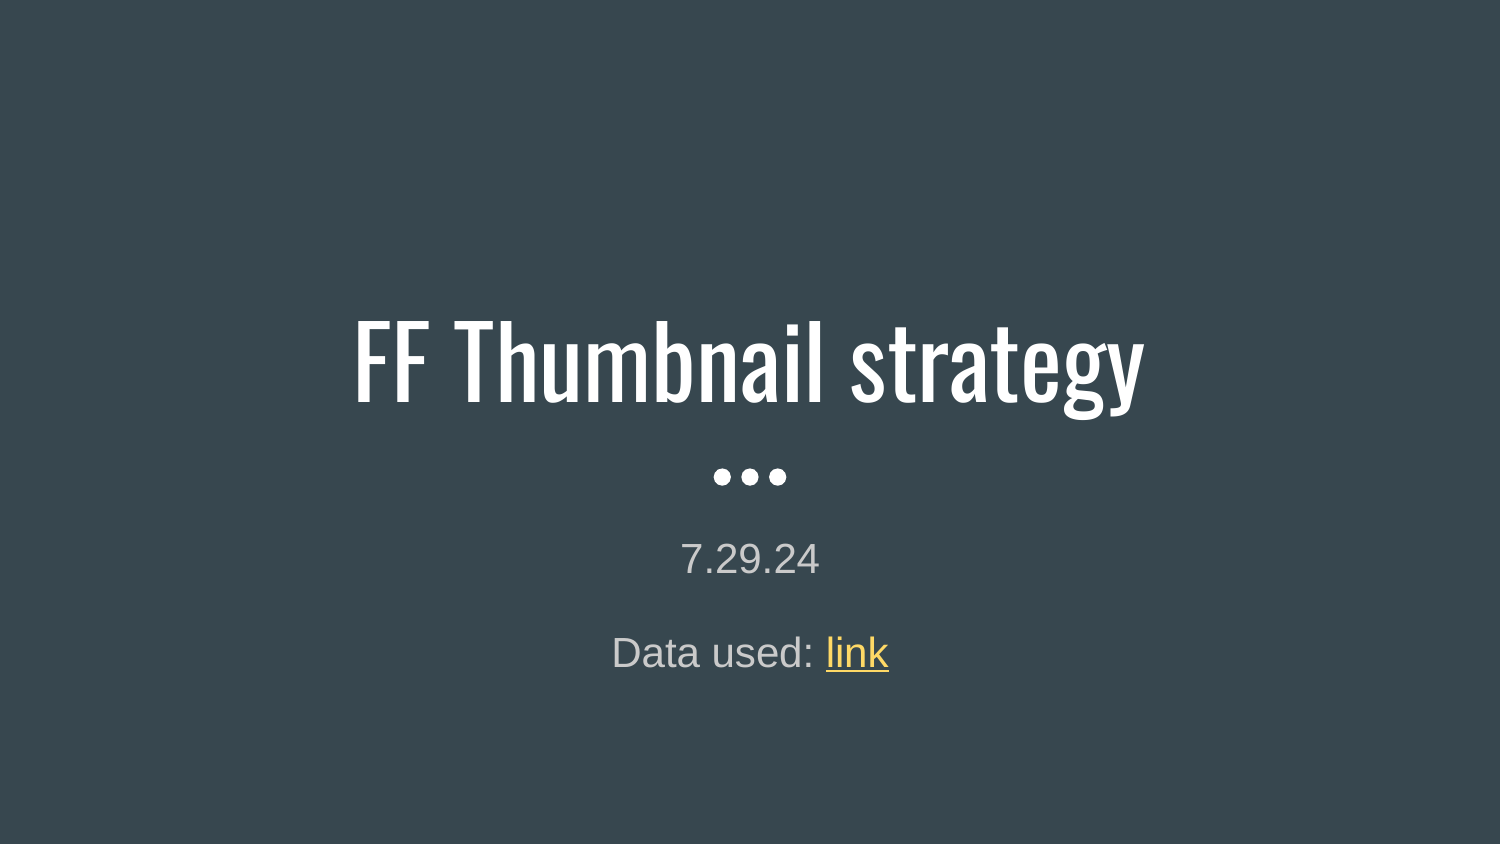

# FF Thumbnail strategy
7.29.24

Data used: link